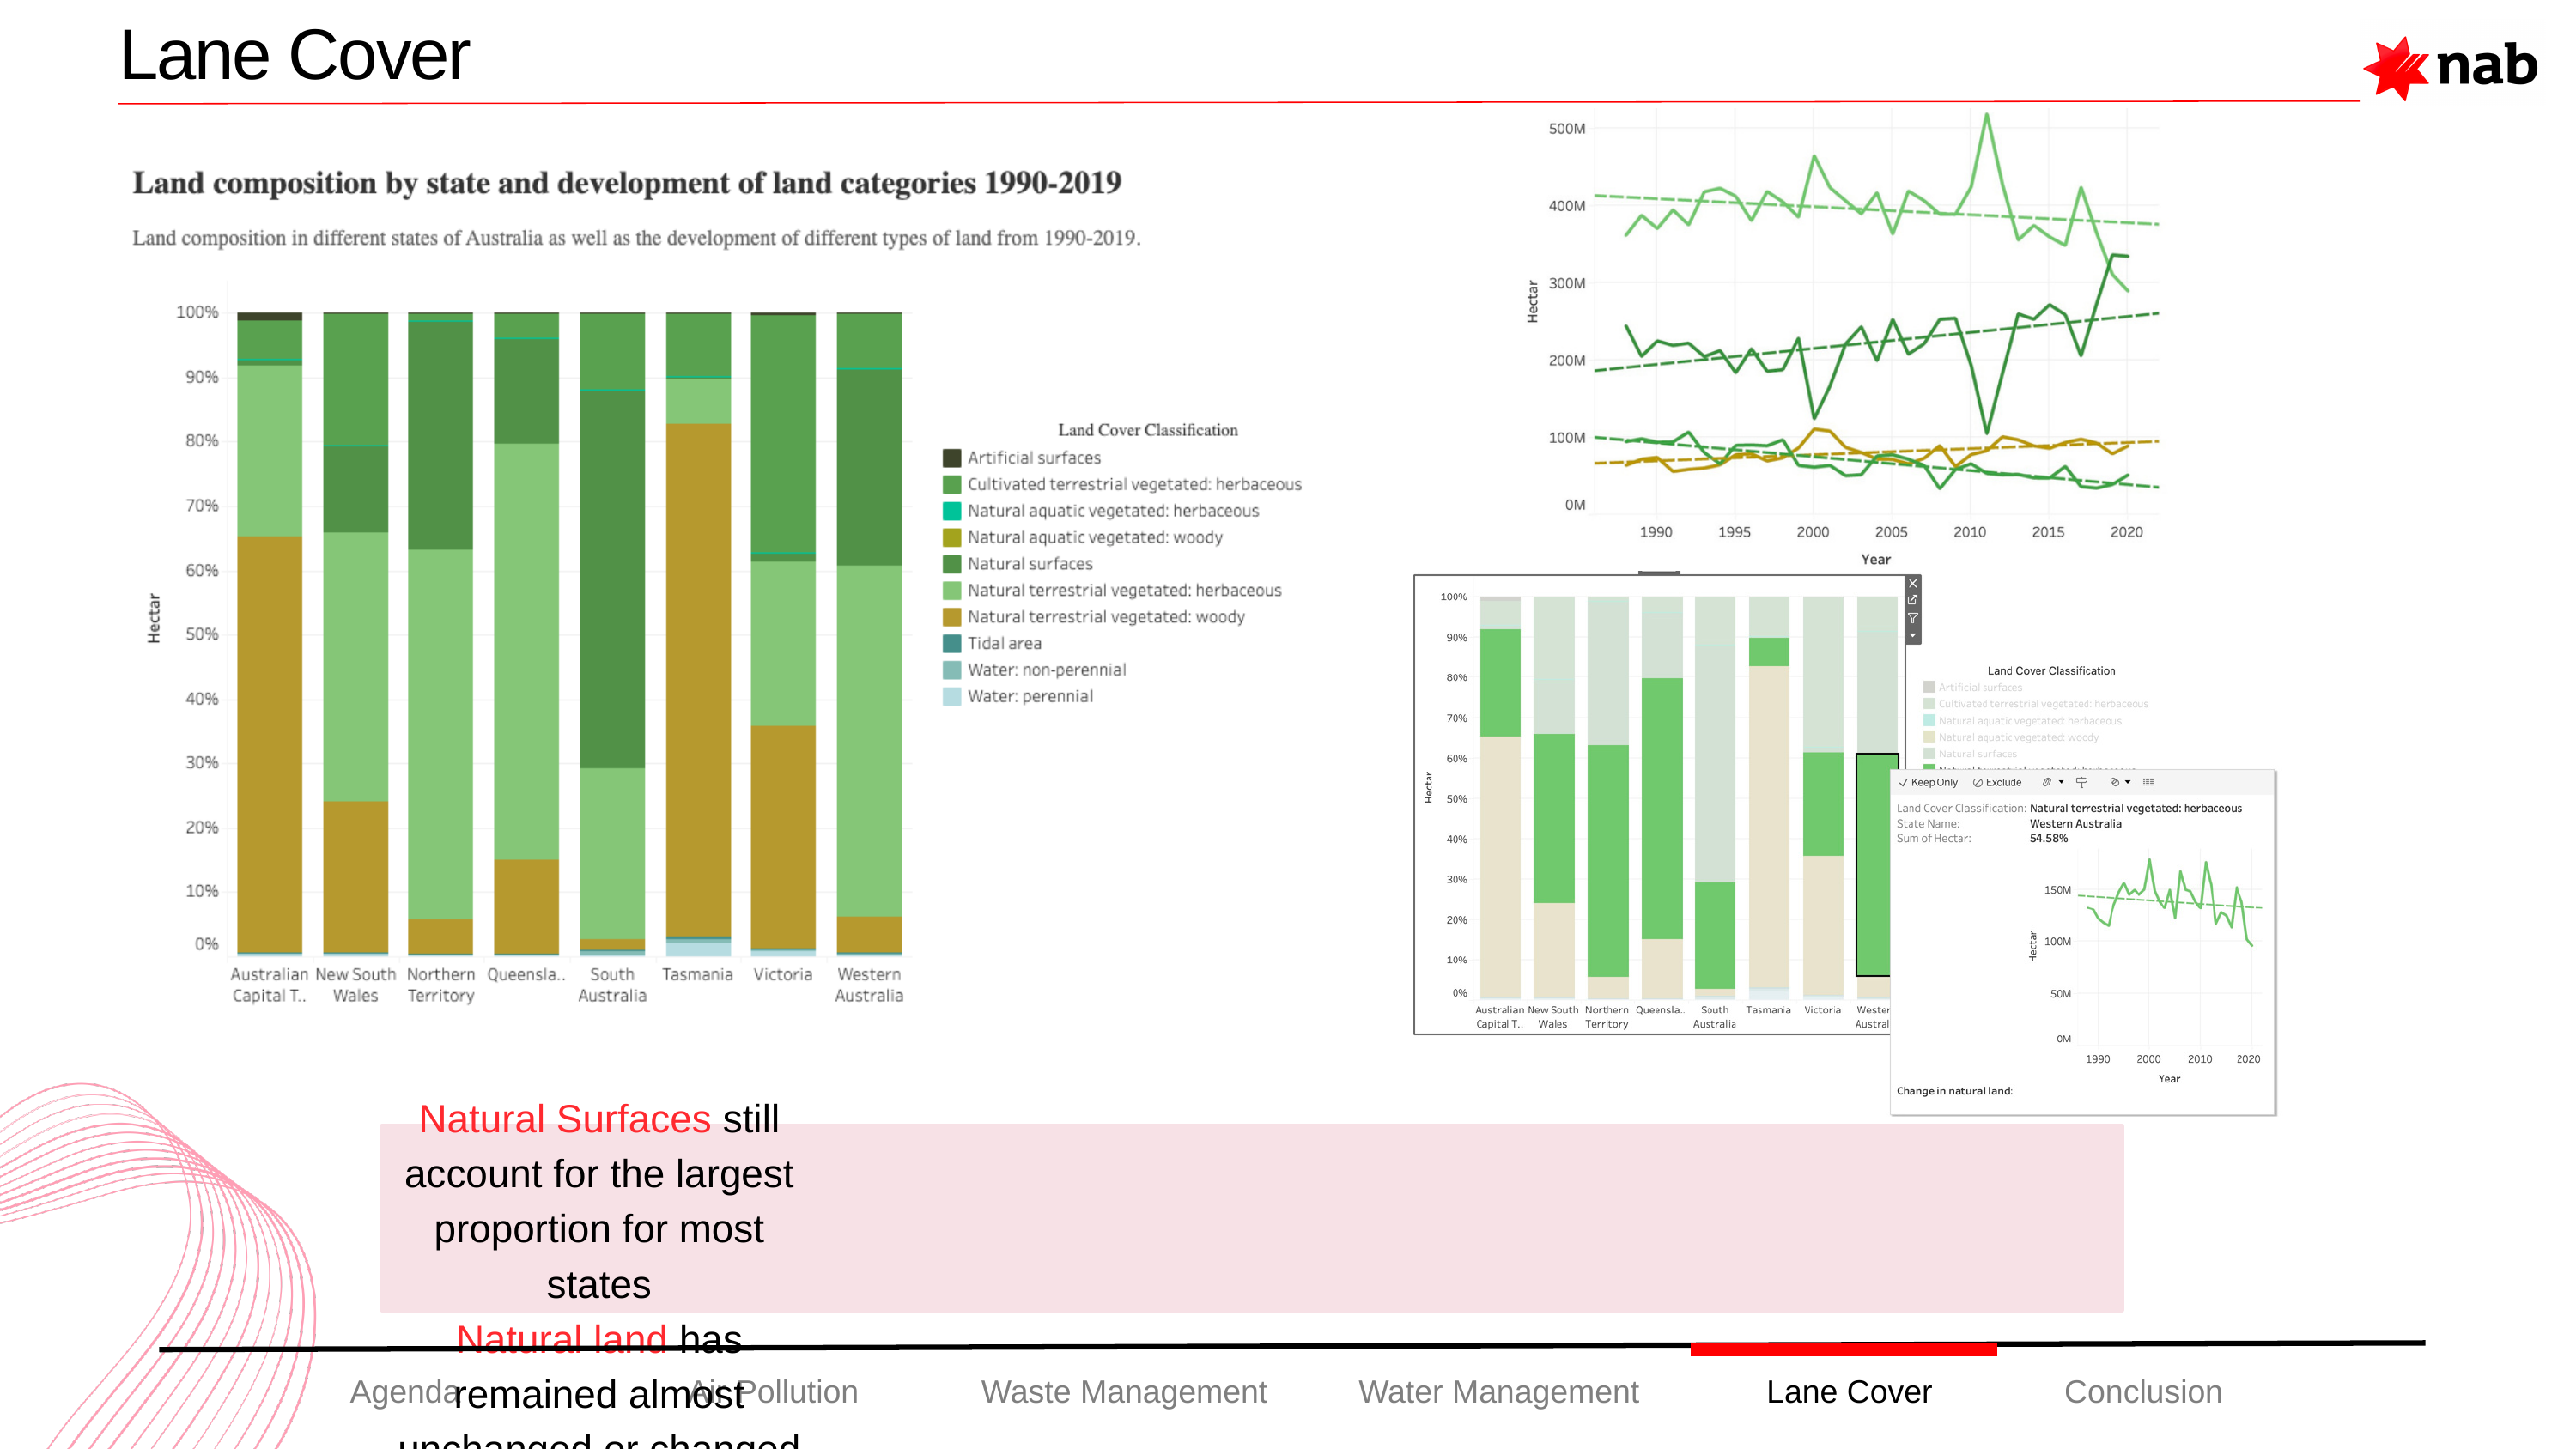

Lane Cover

Natural Surfaces still account for the largest proportion for most states
Natural land has remained almost unchanged or changed slightly from 1998 to 2020

Agenda
Air Pollution
Waste Management
Water Management
Lane Cover
Conclusion